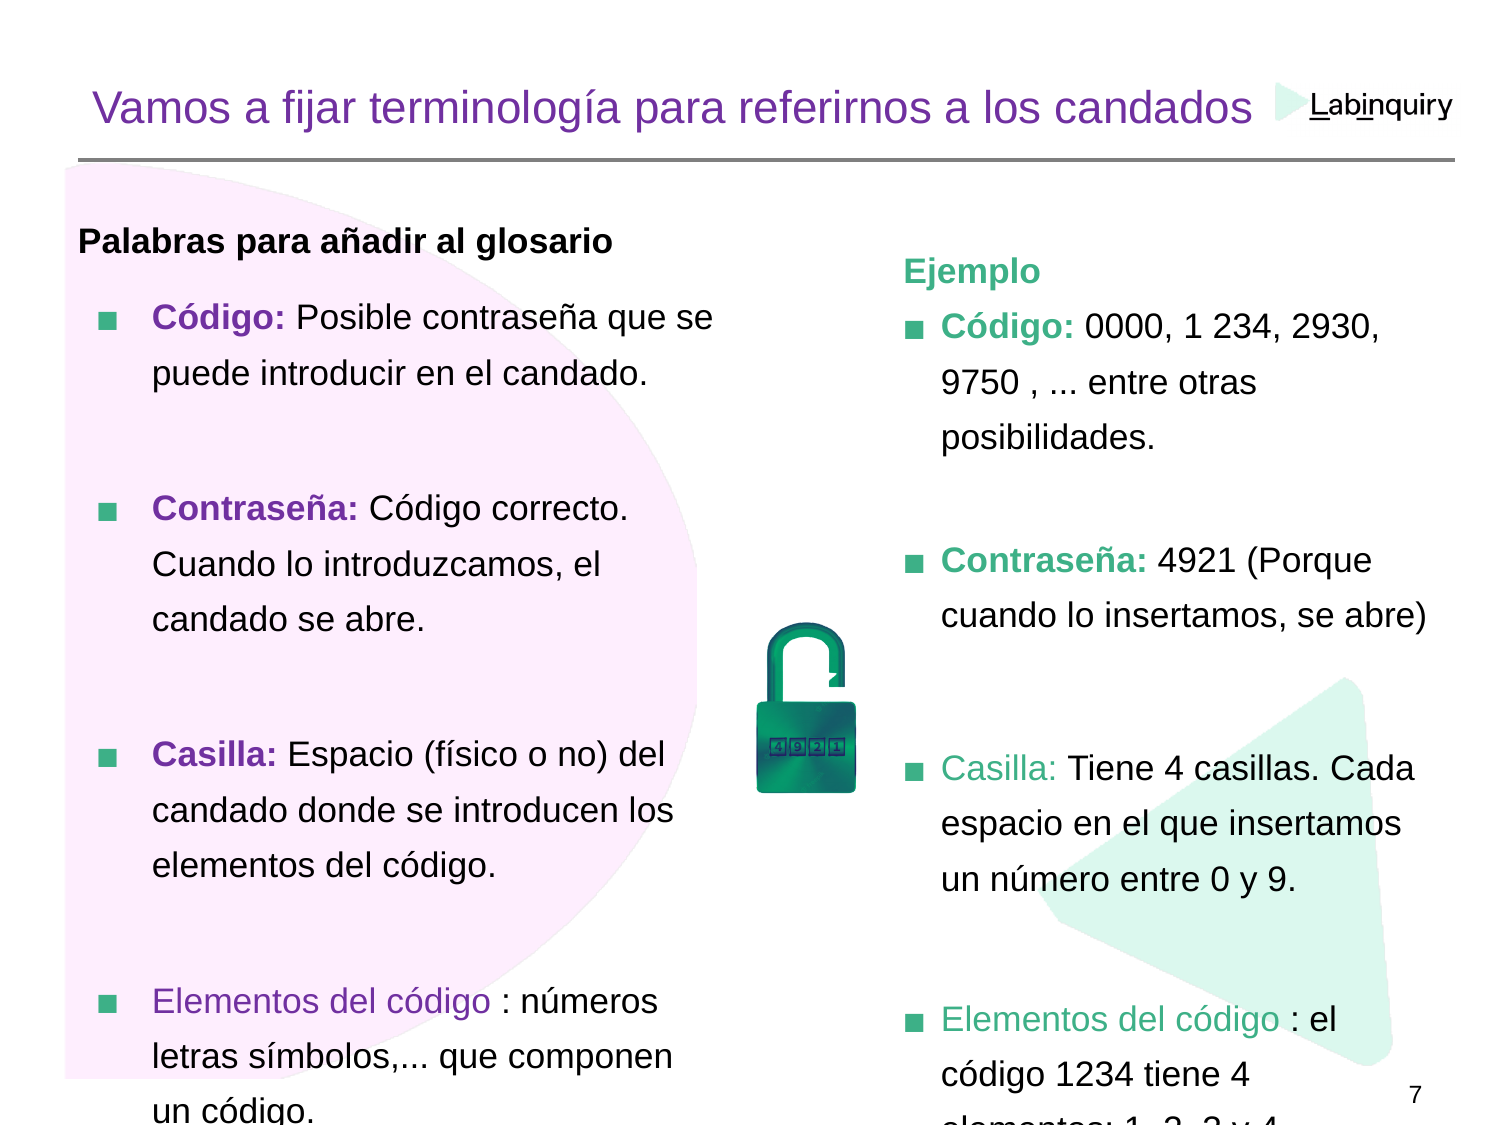

# Vamos a fijar terminología para referirnos a los candados
Palabras para añadir al glosario
Código: Posible contraseña que se puede introducir en el candado.

Contraseña: Código correcto. Cuando lo introduzcamos, el candado se abre.

Casilla: Espacio (físico o no) del candado donde se introducen los elementos del código.

Elementos del código : números letras símbolos,... que componen un código.

Ejemplo
Código: 0000, 1 234, 2930, 9750 , ... entre otras posibilidades.

Contraseña: 4921 (Porque cuando lo insertamos, se abre)

Casilla: Tiene 4 casillas. Cada espacio en el que insertamos un número entre 0 y 9.

Elementos del código : el código 1234 tiene 4 elementos: 1, 2, 3 y 4.